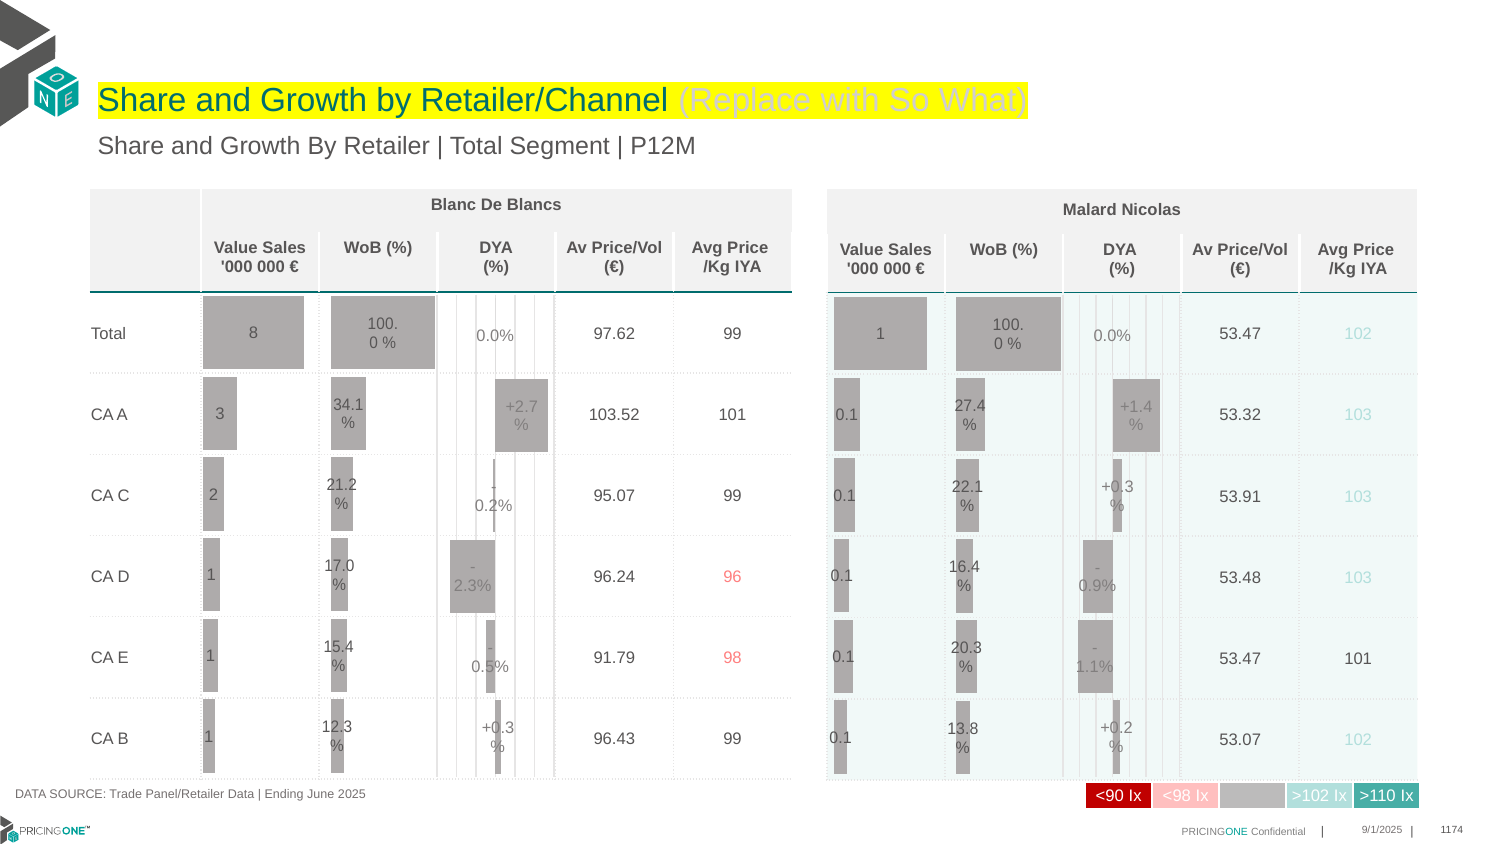

# Share and Growth by Retailer/Channel (Replace with So What)
Share and Growth By Retailer | Total Segment | P12M
|  | Blanc De Blancs | Total Category |  |  |  |
| --- | --- | --- | --- | --- | --- |
|  | Value Sales '000 000 € | WoB (%) | DYA (%) | Av Price/Vol (€) | Avg Price /Kg IYA |
| Total |  |  |  | 97.62 | 99 |
| CA A |  |  |  | 103.52 | 101 |
| CA C |  |  |  | 95.07 | 99 |
| CA D |  |  |  | 96.24 | 96 |
| CA E |  |  |  | 91.79 | 98 |
| CA B |  |  |  | 96.43 | 99 |
| Malard Nicolas | Client |  |  |  |
| --- | --- | --- | --- | --- |
| Value Sales '000 000 € | WoB (%) | DYA (%) | Av Price/Vol (€) | Avg Price /Kg IYA |
|  |  |  | 53.47 | 102 |
|  |  |  | 53.32 | 103 |
|  |  |  | 53.91 | 103 |
|  |  |  | 53.48 | 103 |
|  |  |  | 53.47 | 101 |
|  |  |  | 53.07 | 102 |

### Chart

| Category | Value Sales |
|---|---|
| Grand Total | 8119021.0 |
| CA A | 2768574.0 |
| CA C | 1724601.0 |
| CA D | 1376618.0 |
| CA E | 1251245.0 |
| CA B | 997983.0 |

### Chart

| Category | Trade WoB % |
|---|---|
| Grand Total | 1.0 |
| CA A | 0.341 |
| CA C | 0.2124 |
| CA D | 0.1696 |
| CA E | 0.1541 |
| CA B | 0.1229 |

### Chart

| Category | Value Sales |
|---|---|
| Grand Total | 510861.0 |
| CA A | 139855.0 |
| CA C | 113094.0 |
| CA D | 83540.0 |
| CA E | 103677.0 |
| CA B | 70695.0 |

### Chart

| Category | Trade WoB % |
|---|---|
| Grand Total | 1.0 |
| CA A | 0.2738 |
| CA C | 0.2214 |
| CA D | 0.1635 |
| CA E | 0.2029 |
| CA B | 0.1384 |

### Chart

| Category | Trade WoB % DYA |
|---|---|
| Grand Total | 0.0 |
| CA A | 0.027100000000000013 |
| CA C | -0.0015000000000000013 |
| CA D | -0.0232 |
| CA E | -0.005100000000000021 |
| CA B | 0.002699999999999994 |

### Chart

| Category | Trade WoB % DYA |
|---|---|
| Grand Total | 0.0 |
| CA A | 0.01419999999999999 |
| CA C | 0.0029000000000000137 |
| CA D | -0.008899999999999991 |
| CA E | -0.01050000000000001 |
| CA B | 0.0022999999999999965 |
DATA SOURCE: Trade Panel/Retailer Data | Ending June 2025
| <90 Ix | <98 Ix |  | >102 Ix | >110 Ix |
| --- | --- | --- | --- | --- |

9/1/2025
1174